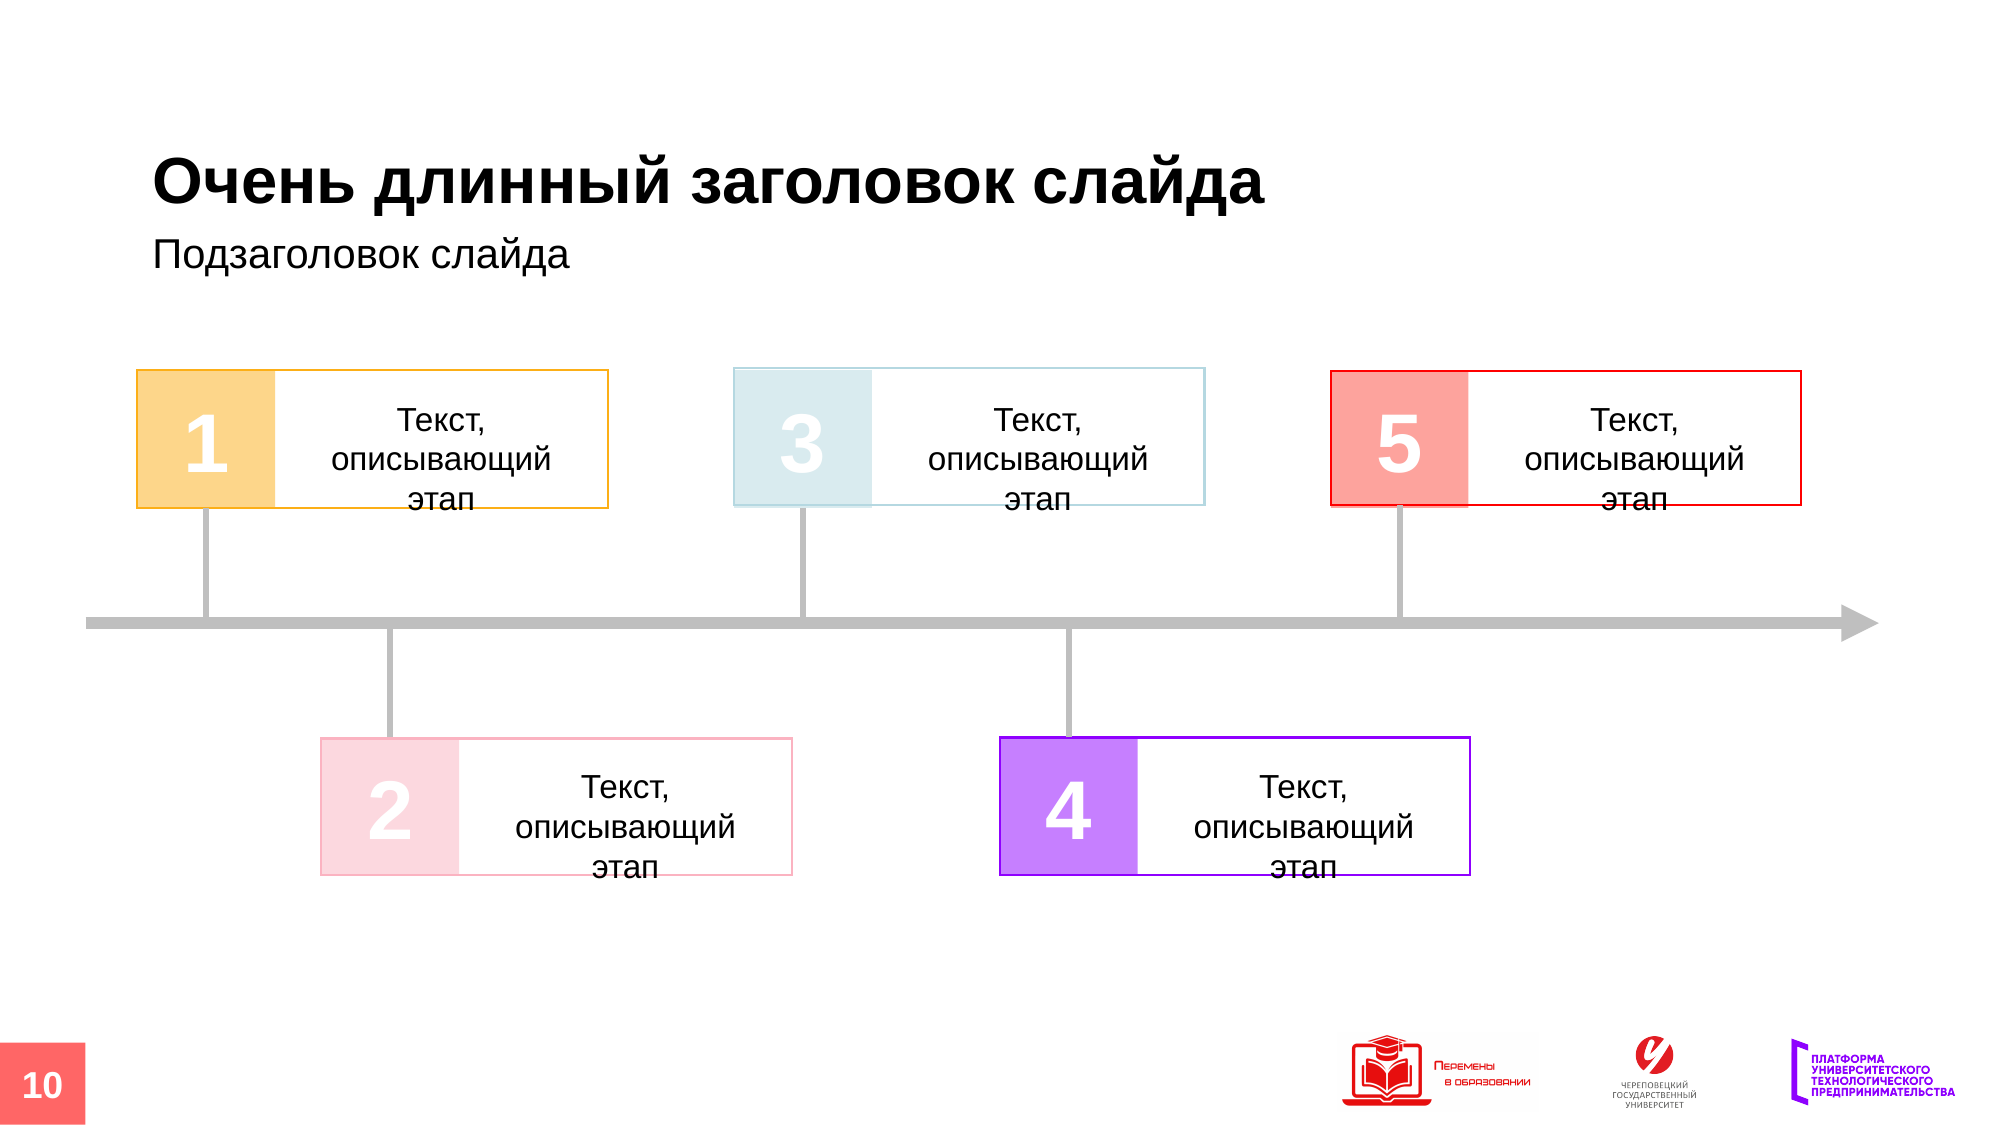

Очень длинный заголовок слайда
Подзаголовок слайда

3
1

5

Текст, описывающий этап
Текст, описывающий этап
Текст, описывающий этап
2

4

Текст, описывающий этап
Текст, описывающий этап
10